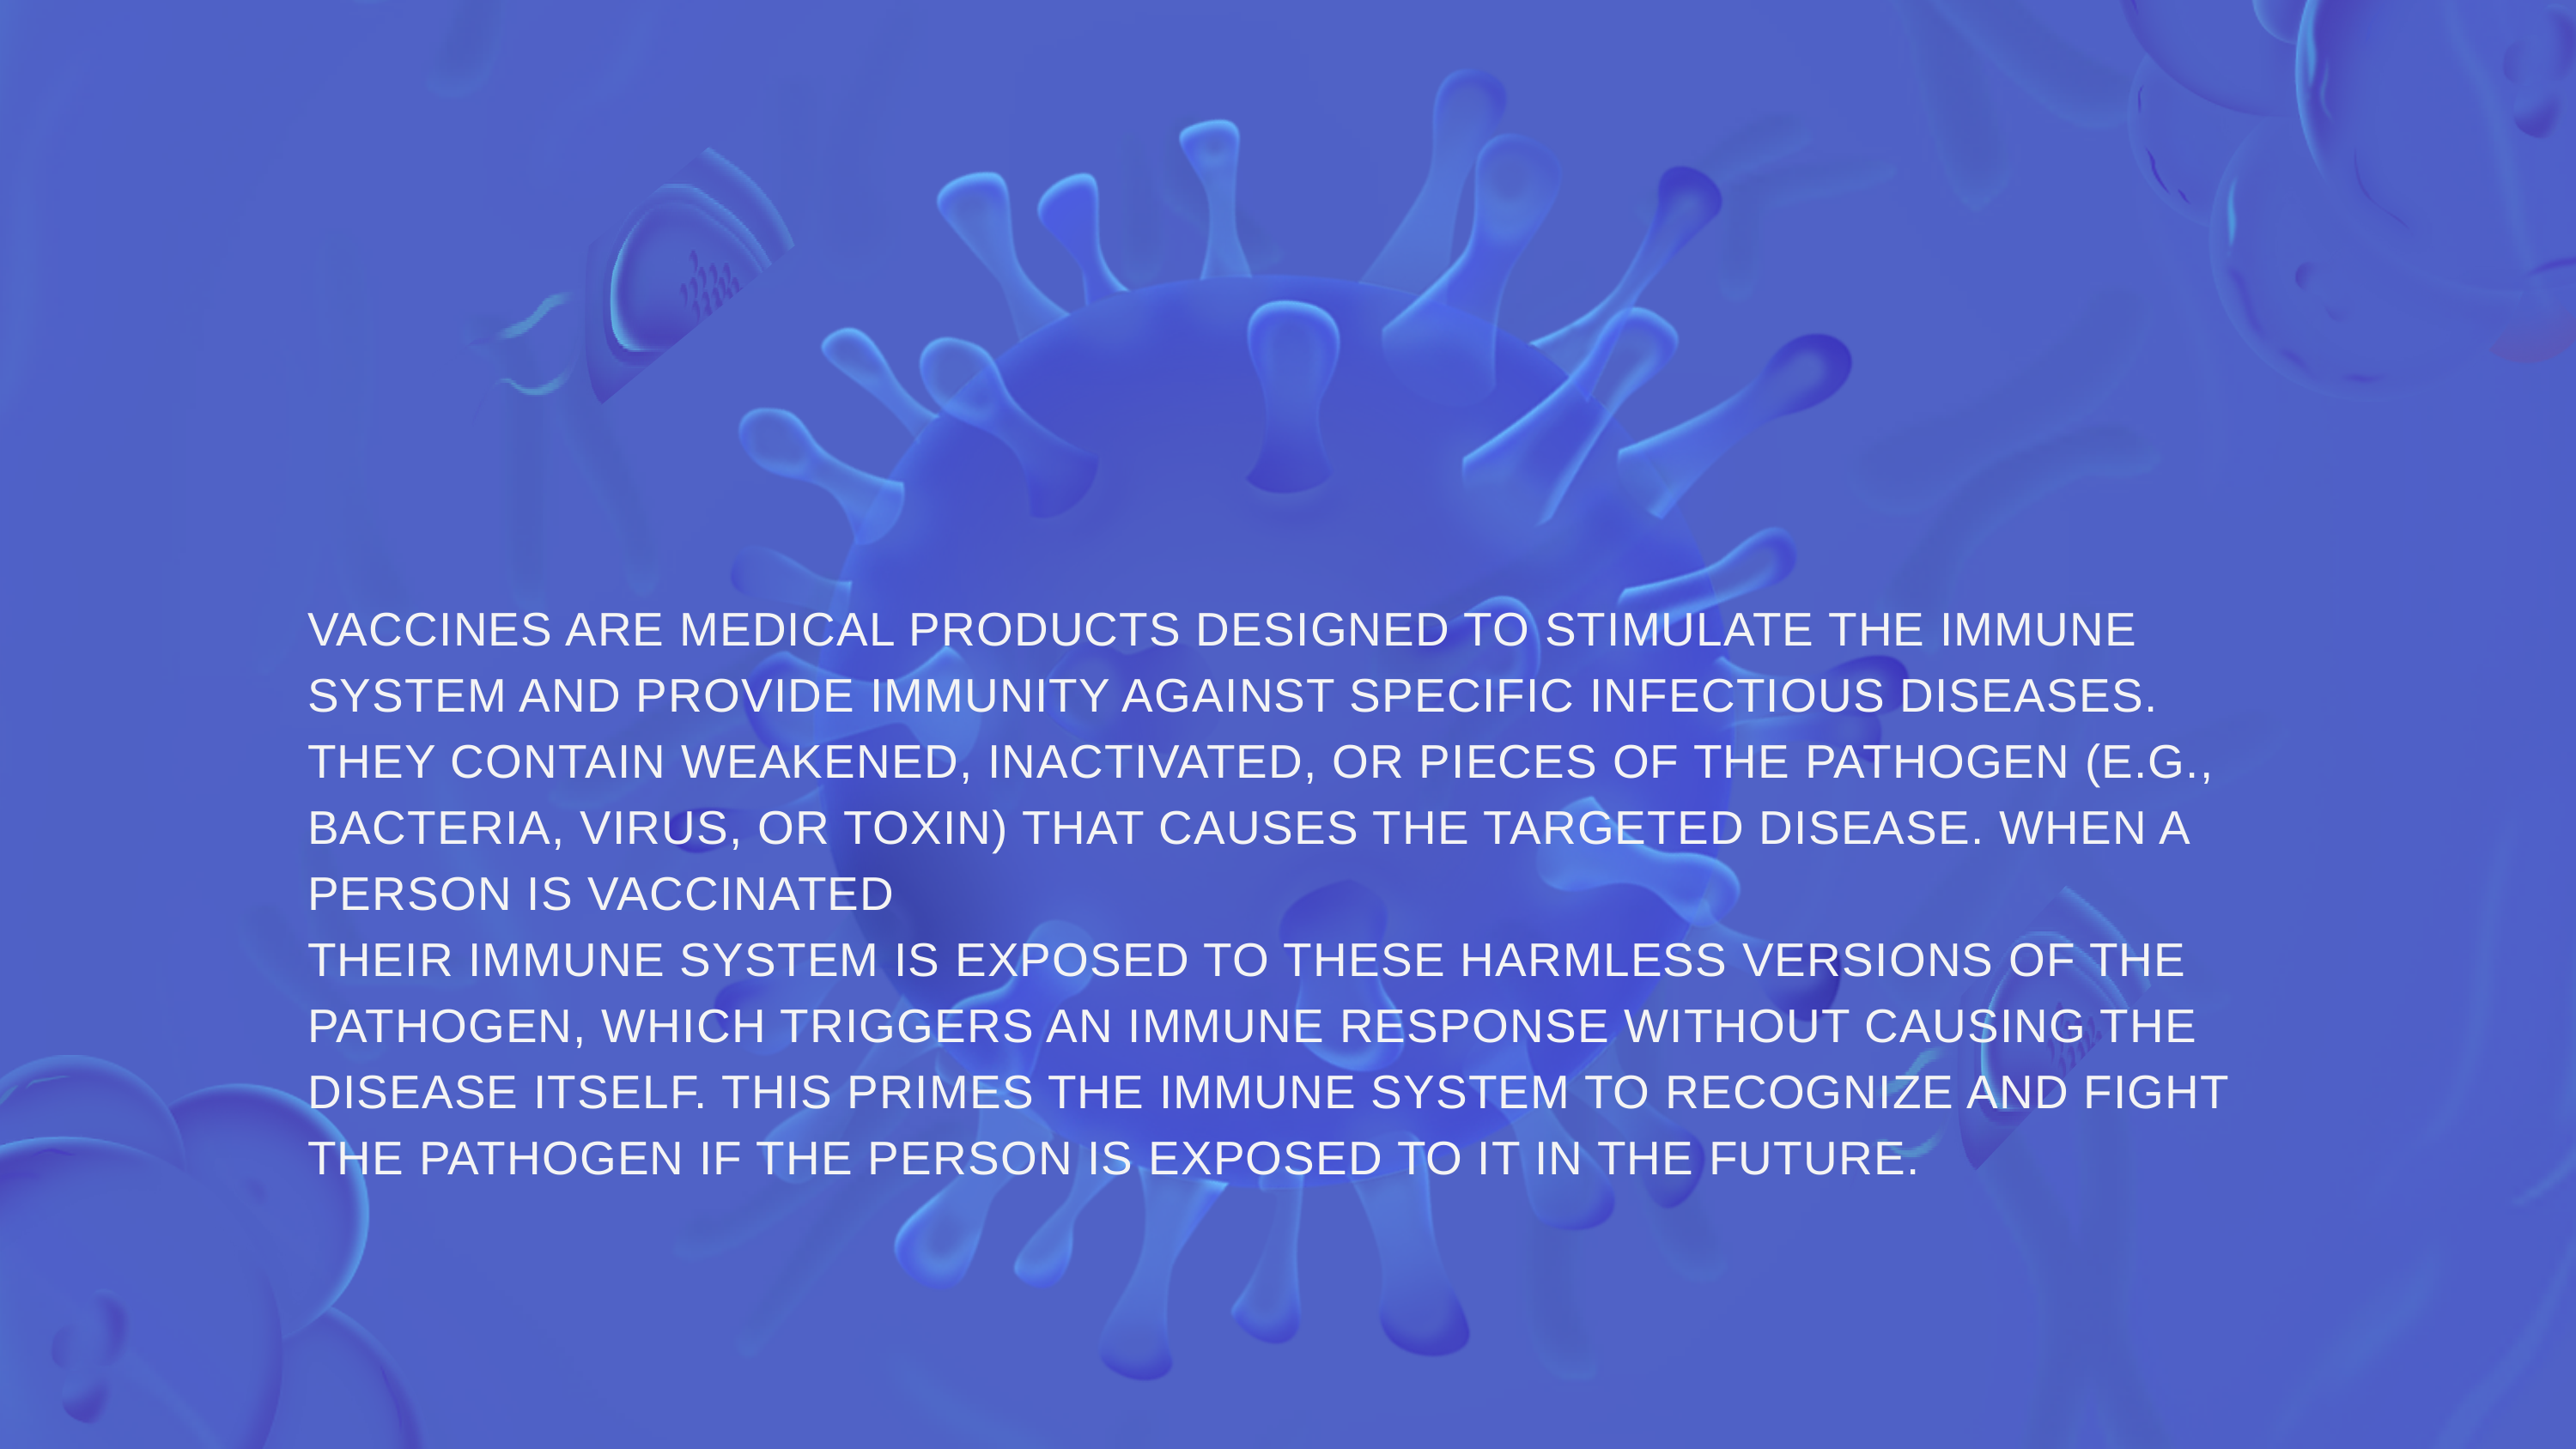

VACCINES ARE MEDICAL PRODUCTS DESIGNED TO STIMULATE THE IMMUNE SYSTEM AND PROVIDE IMMUNITY AGAINST SPECIFIC INFECTIOUS DISEASES. THEY CONTAIN WEAKENED, INACTIVATED, OR PIECES OF THE PATHOGEN (E.G., BACTERIA, VIRUS, OR TOXIN) THAT CAUSES THE TARGETED DISEASE. WHEN A PERSON IS VACCINATED
THEIR IMMUNE SYSTEM IS EXPOSED TO THESE HARMLESS VERSIONS OF THE PATHOGEN, WHICH TRIGGERS AN IMMUNE RESPONSE WITHOUT CAUSING THE DISEASE ITSELF. THIS PRIMES THE IMMUNE SYSTEM TO RECOGNIZE AND FIGHT THE PATHOGEN IF THE PERSON IS EXPOSED TO IT IN THE FUTURE.